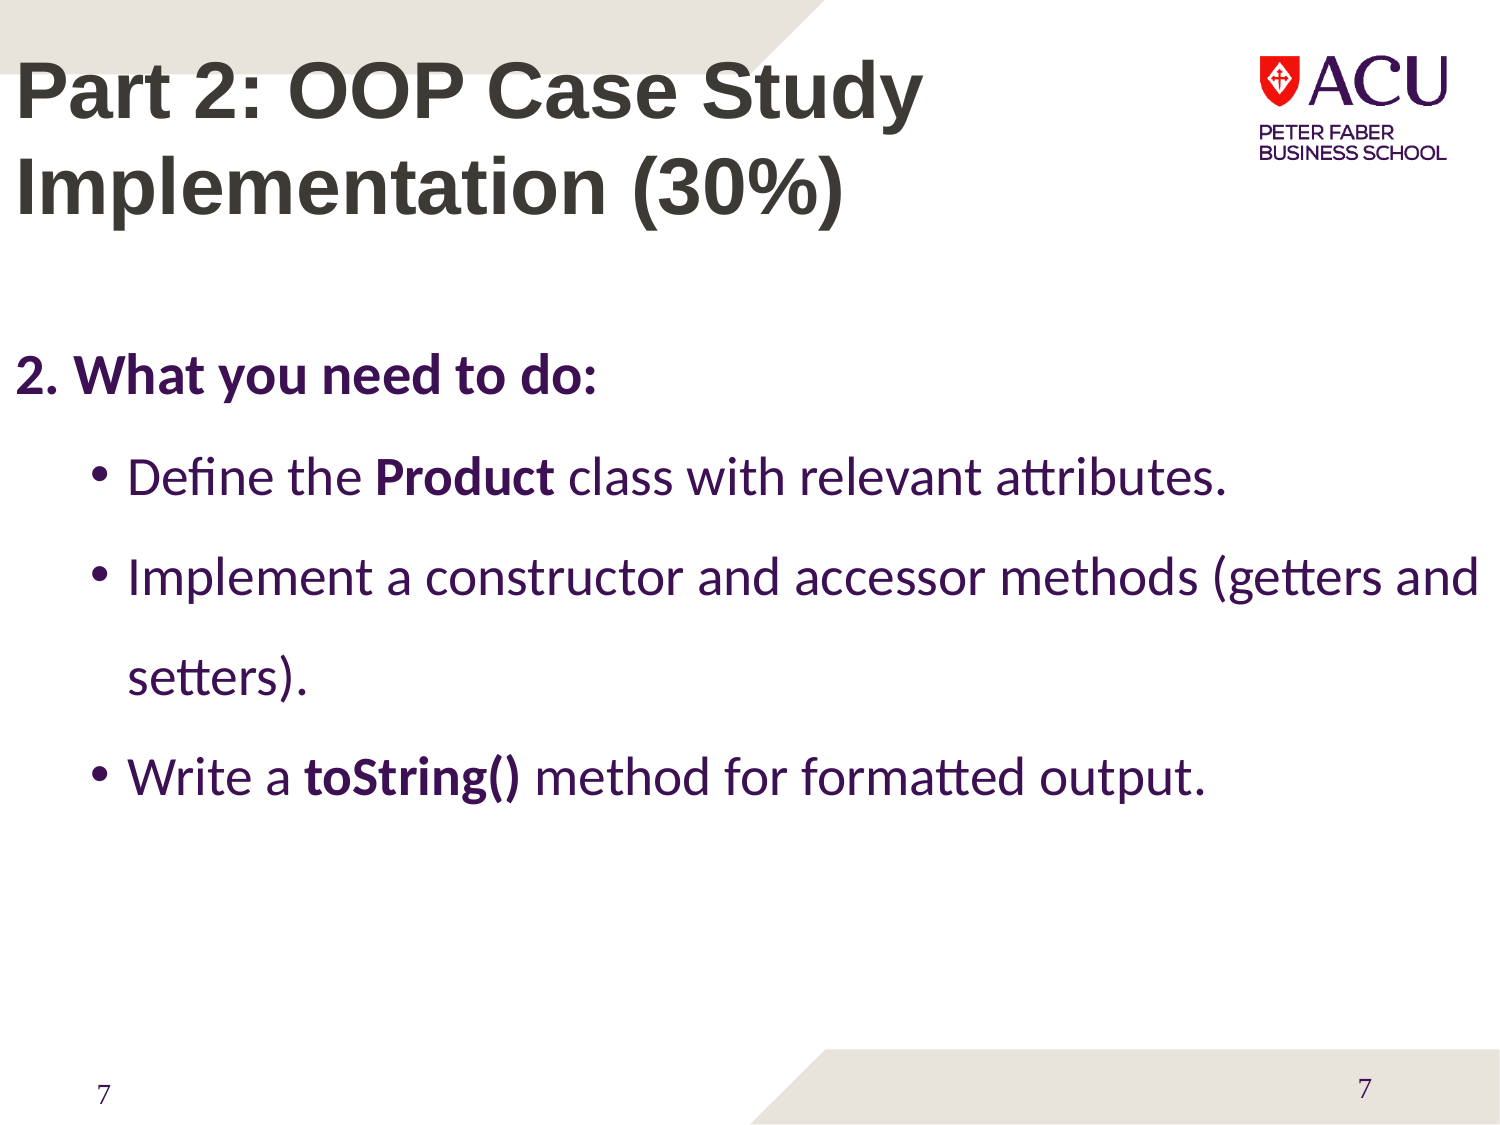

Part 2: OOP Case Study Implementation (30%)
2. What you need to do:
Define the Product class with relevant attributes.
Implement a constructor and accessor methods (getters and setters).
Write a toString() method for formatted output.
7
7